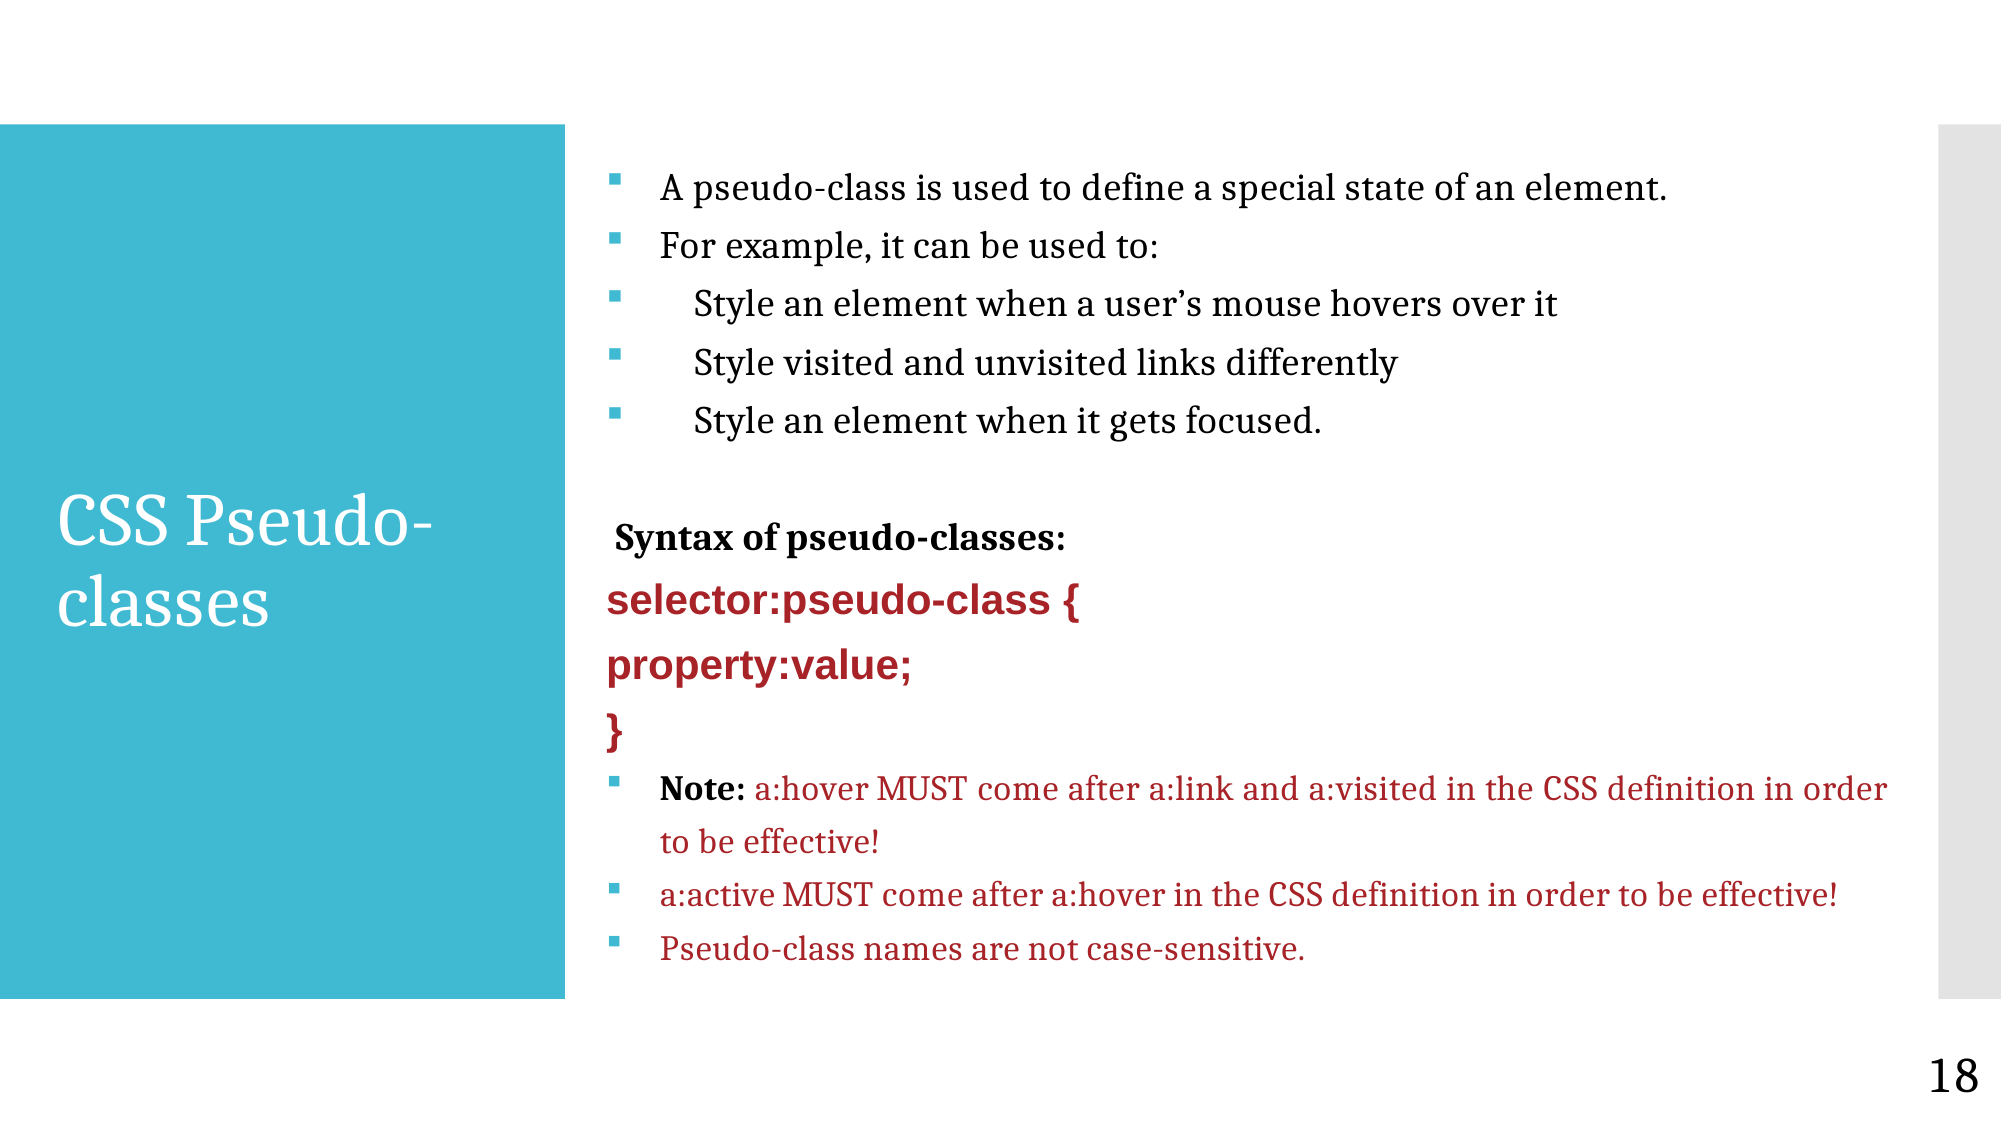

A pseudo-class is used to define a special state of an element.
For example, it can be used to:
    Style an element when a user’s mouse hovers over it
    Style visited and unvisited links differently
    Style an element when it gets focused.

 Syntax of pseudo-classes:
selector:pseudo-class {
property:value;
}
Note: a:hover MUST come after a:link and a:visited in the CSS definition in order to be effective!
a:active MUST come after a:hover in the CSS definition in order to be effective!
Pseudo-class names are not case-sensitive.

# CSS Pseudo-classes
18